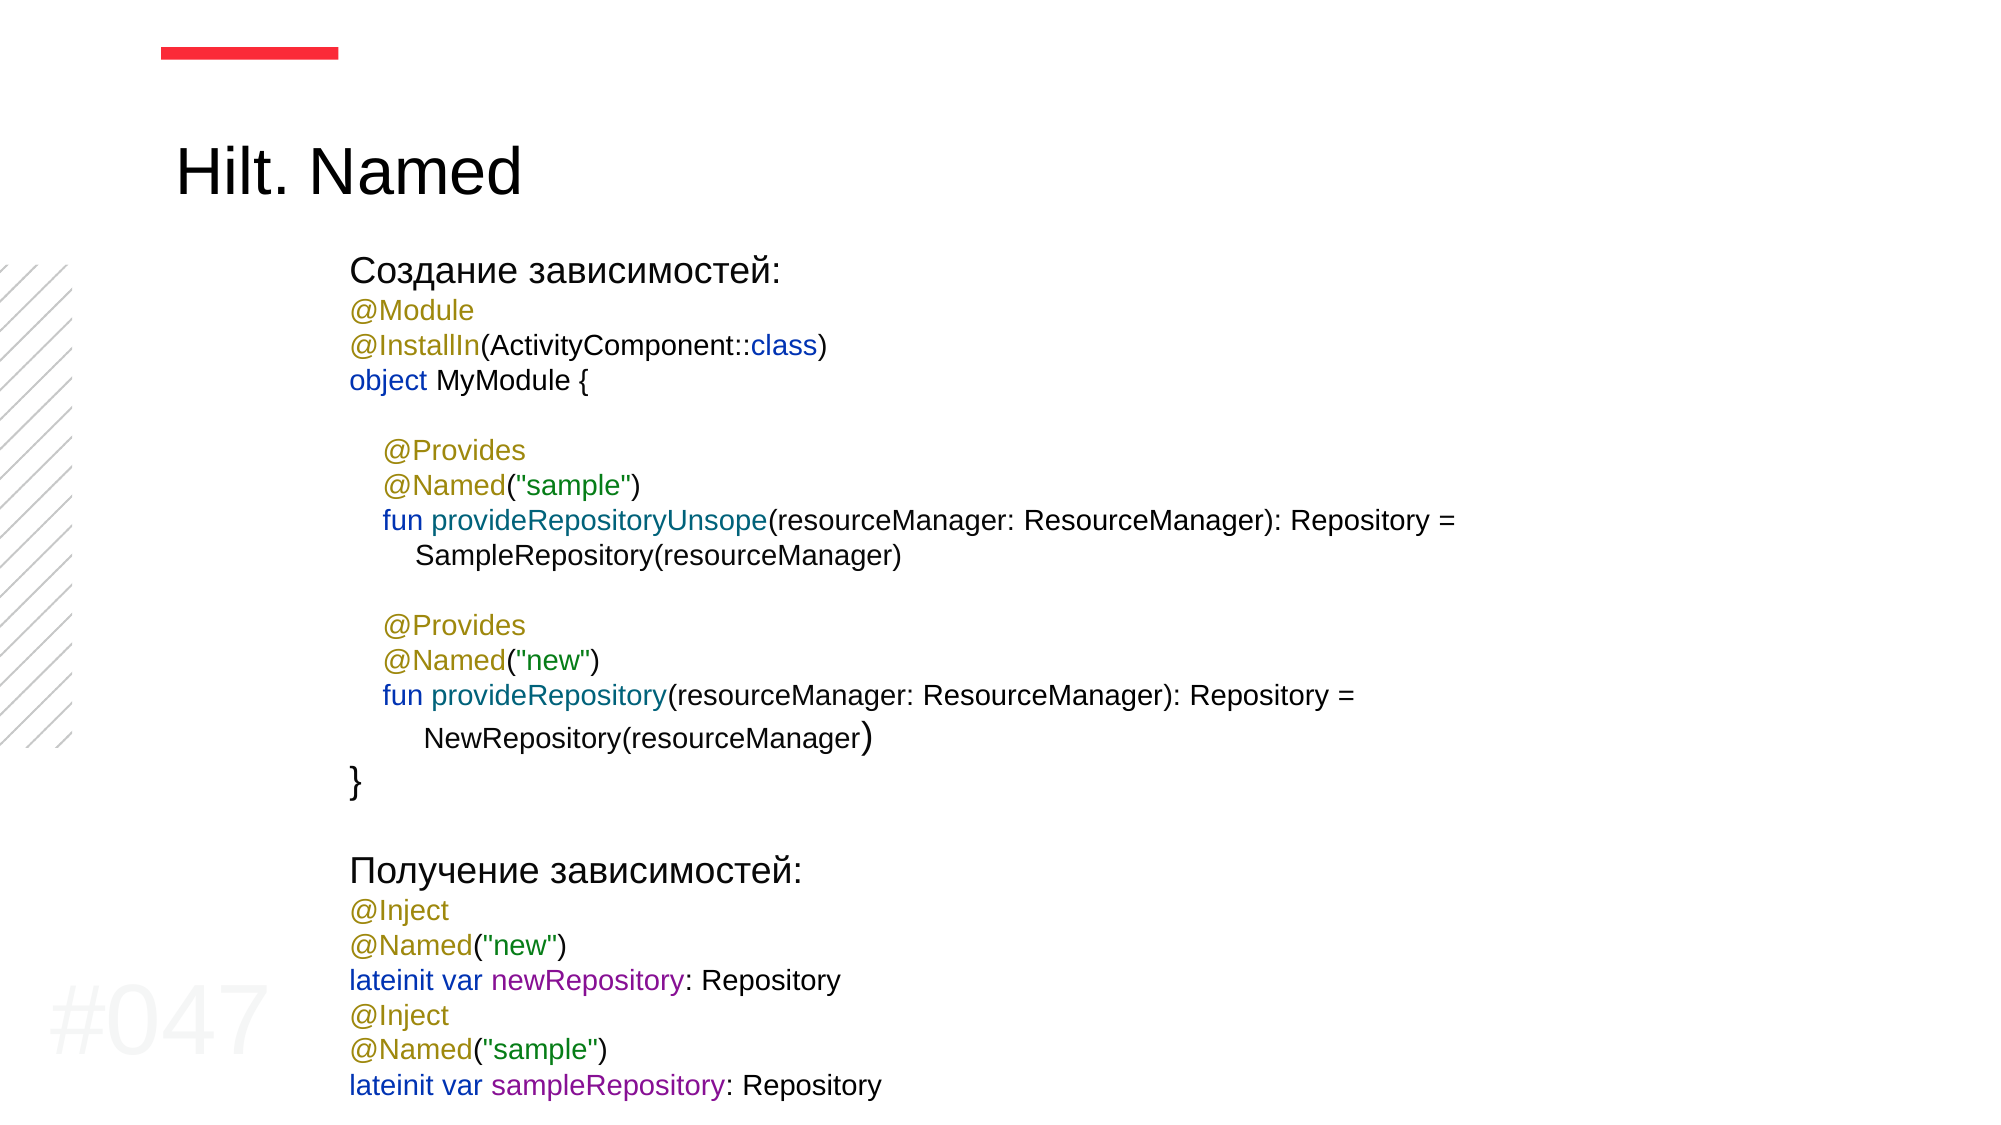

Hilt. Named
Создание зависимостей:
@Module
@InstallIn(ActivityComponent::class)
object MyModule {
    @Provides
    @Named("sample")
    fun provideRepositoryUnsope(resourceManager: ResourceManager): Repository =
        SampleRepository(resourceManager)
    @Provides
    @Named("new")
    fun provideRepository(resourceManager: ResourceManager): Repository =
         NewRepository(resourceManager)
}

Получение зависимостей:
@Inject
@Named("new")
lateinit var newRepository: Repository
@Inject
@Named("sample")
lateinit var sampleRepository: Repository
#047